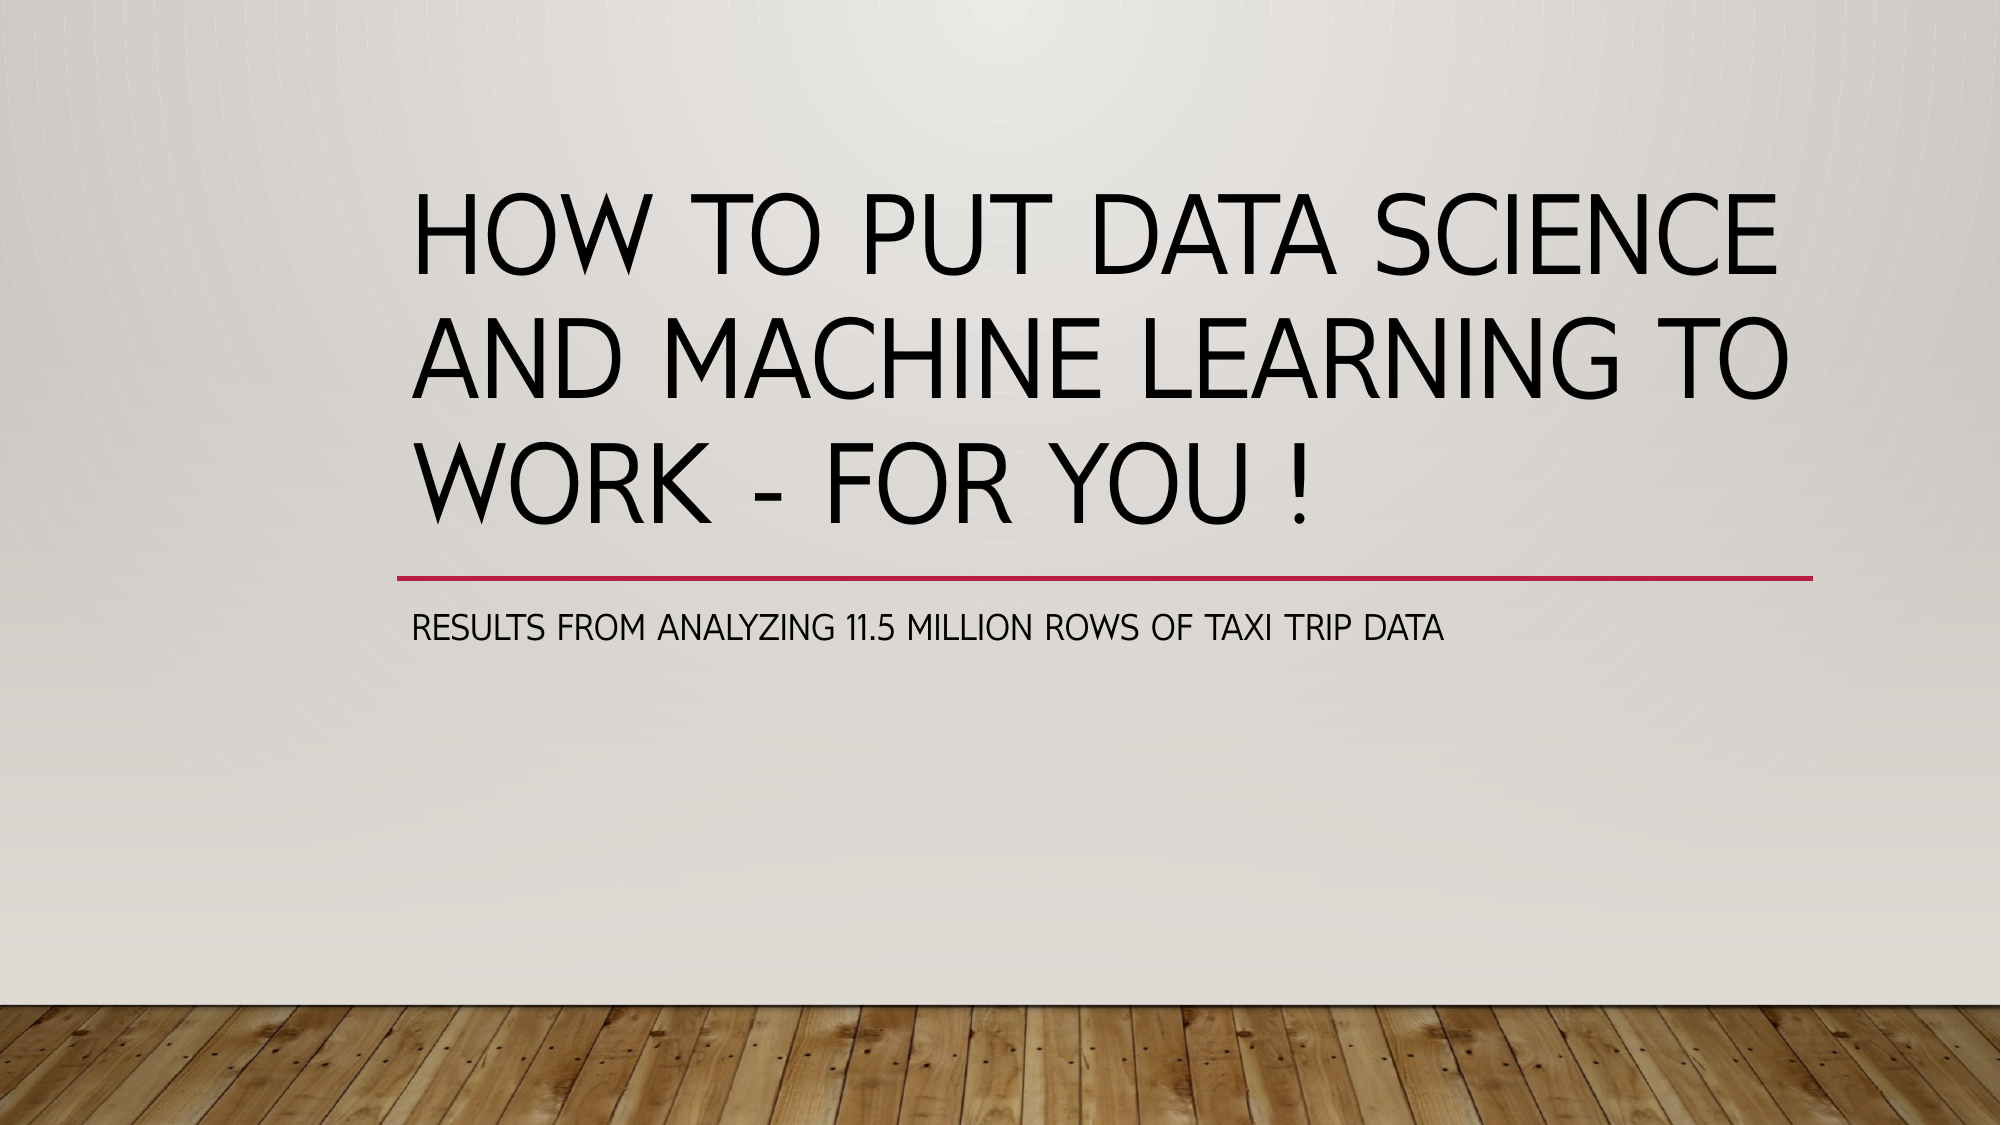

# How To Put Data Science and Machine Learning to work - for you !
Results FROM Analyzing 11.5 million rows of taxi trip data